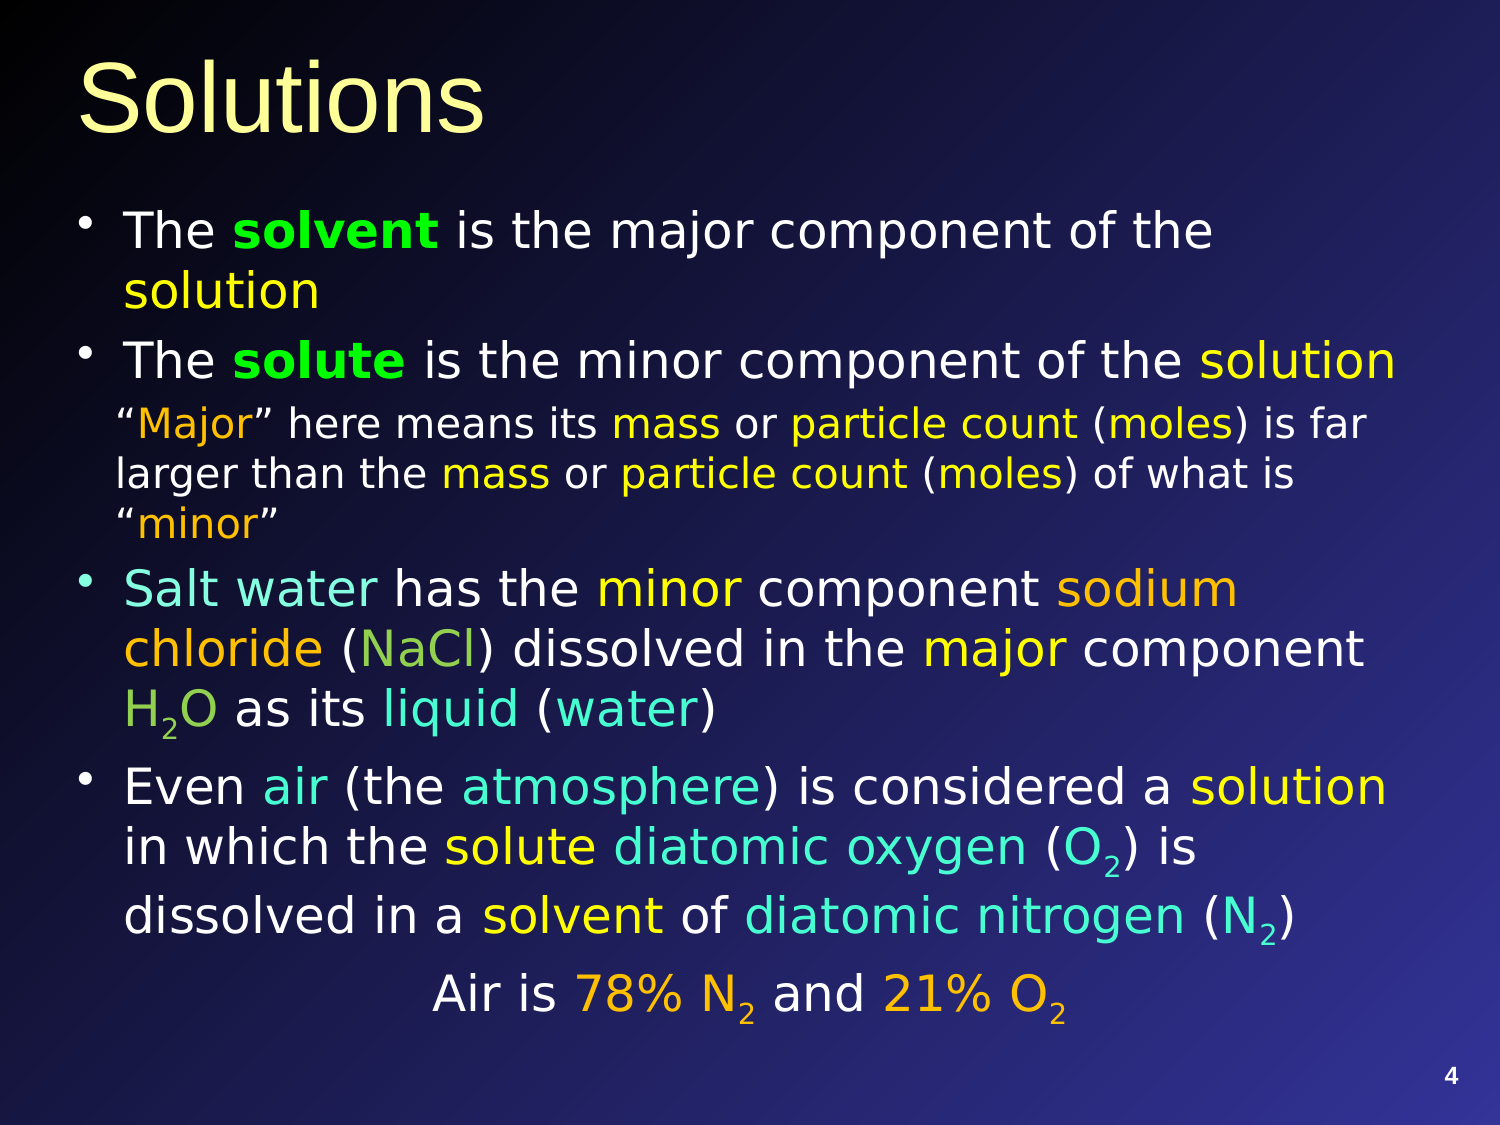

# Solutions
The solvent is the major component of the solution
The solute is the minor component of the solution
“Major” here means its mass or particle count (moles) is far larger than the mass or particle count (moles) of what is “minor”
Salt water has the minor component sodium chloride (NaCl) dissolved in the major component H2O as its liquid (water)
Even air (the atmosphere) is considered a solution in which the solute diatomic oxygen (O2) is dissolved in a solvent of diatomic nitrogen (N2)
Air is 78% N2 and 21% O2
4